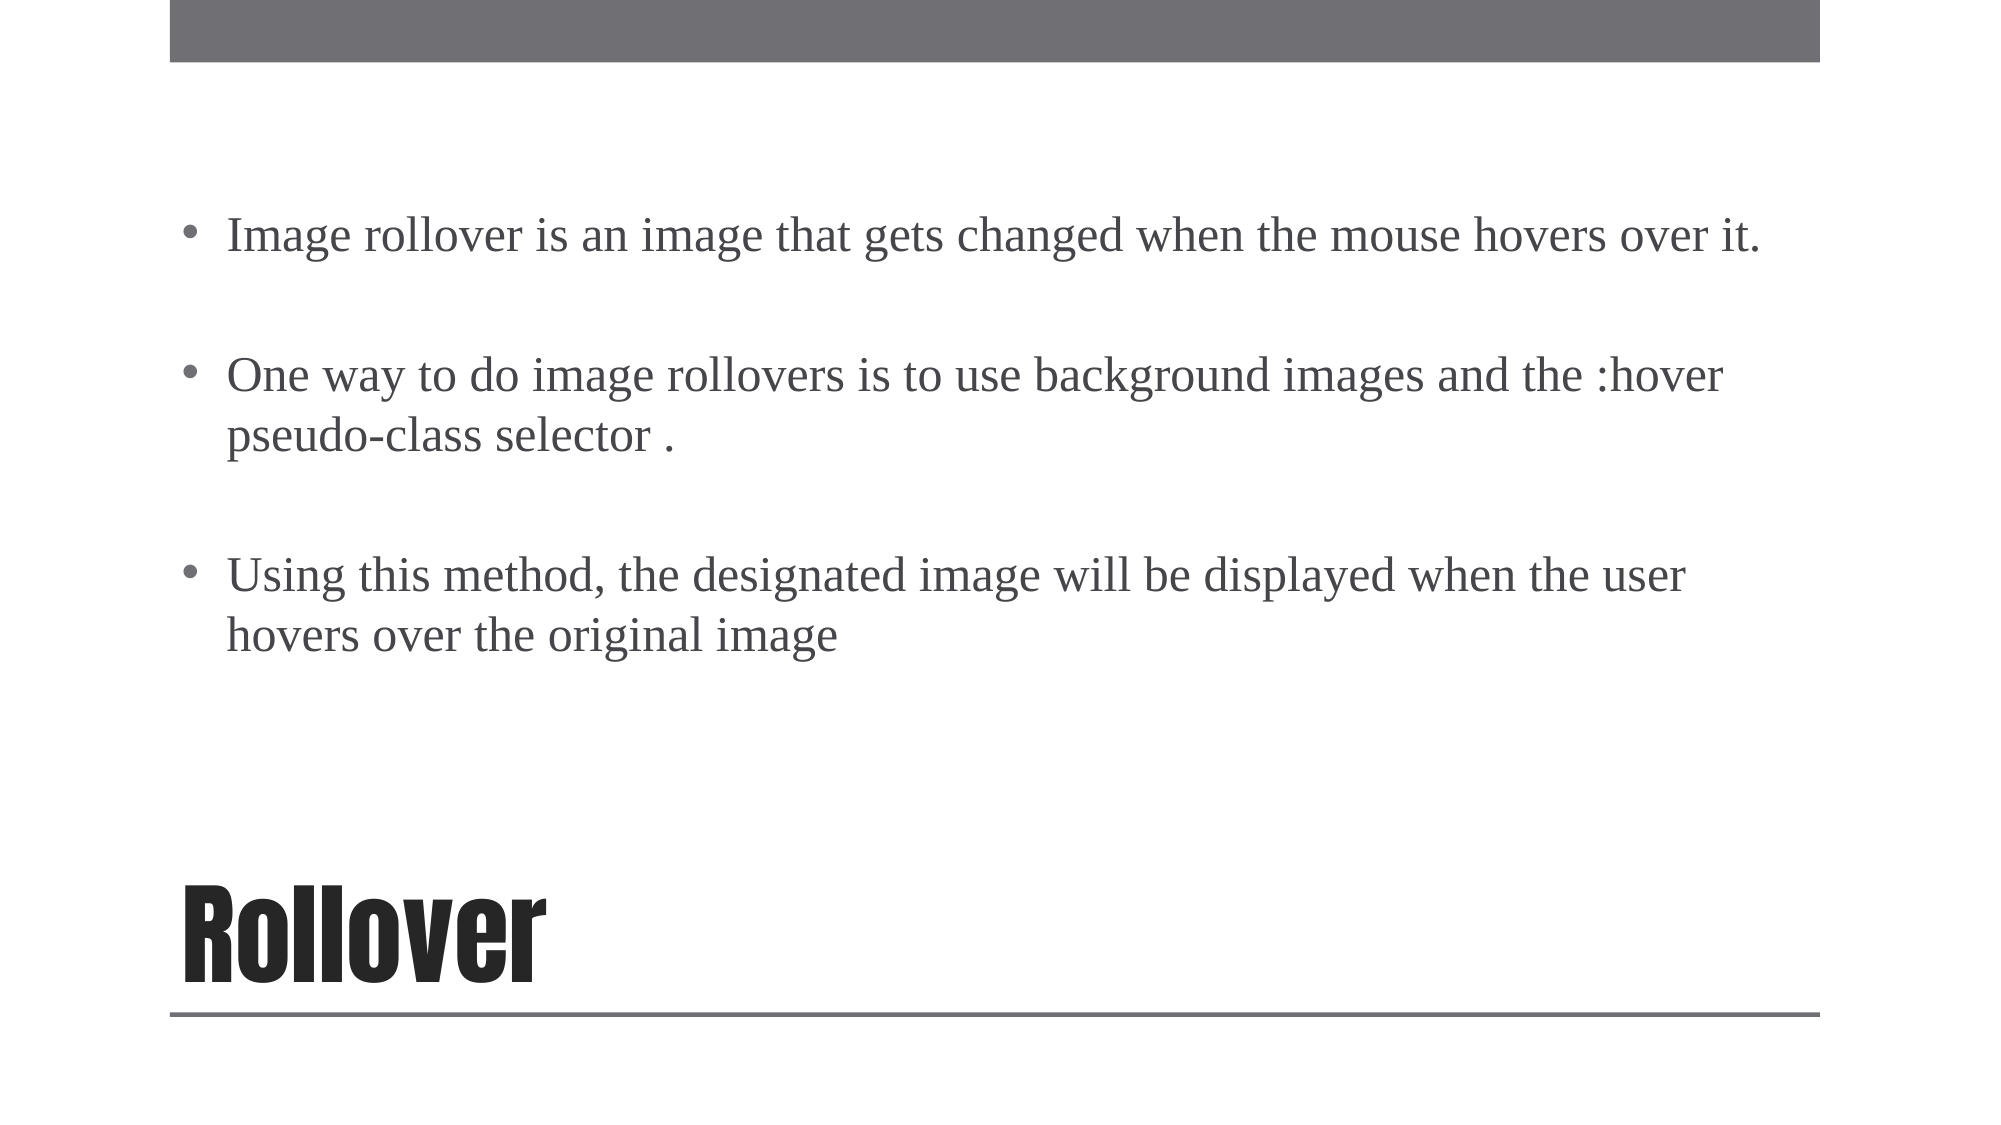

Image rollover is an image that gets changed when the mouse hovers over it.

One way to do image rollovers is to use background images and the :hover pseudo-class selector .

Using this method, the designated image will be displayed when the user hovers over the original image
# Rollover